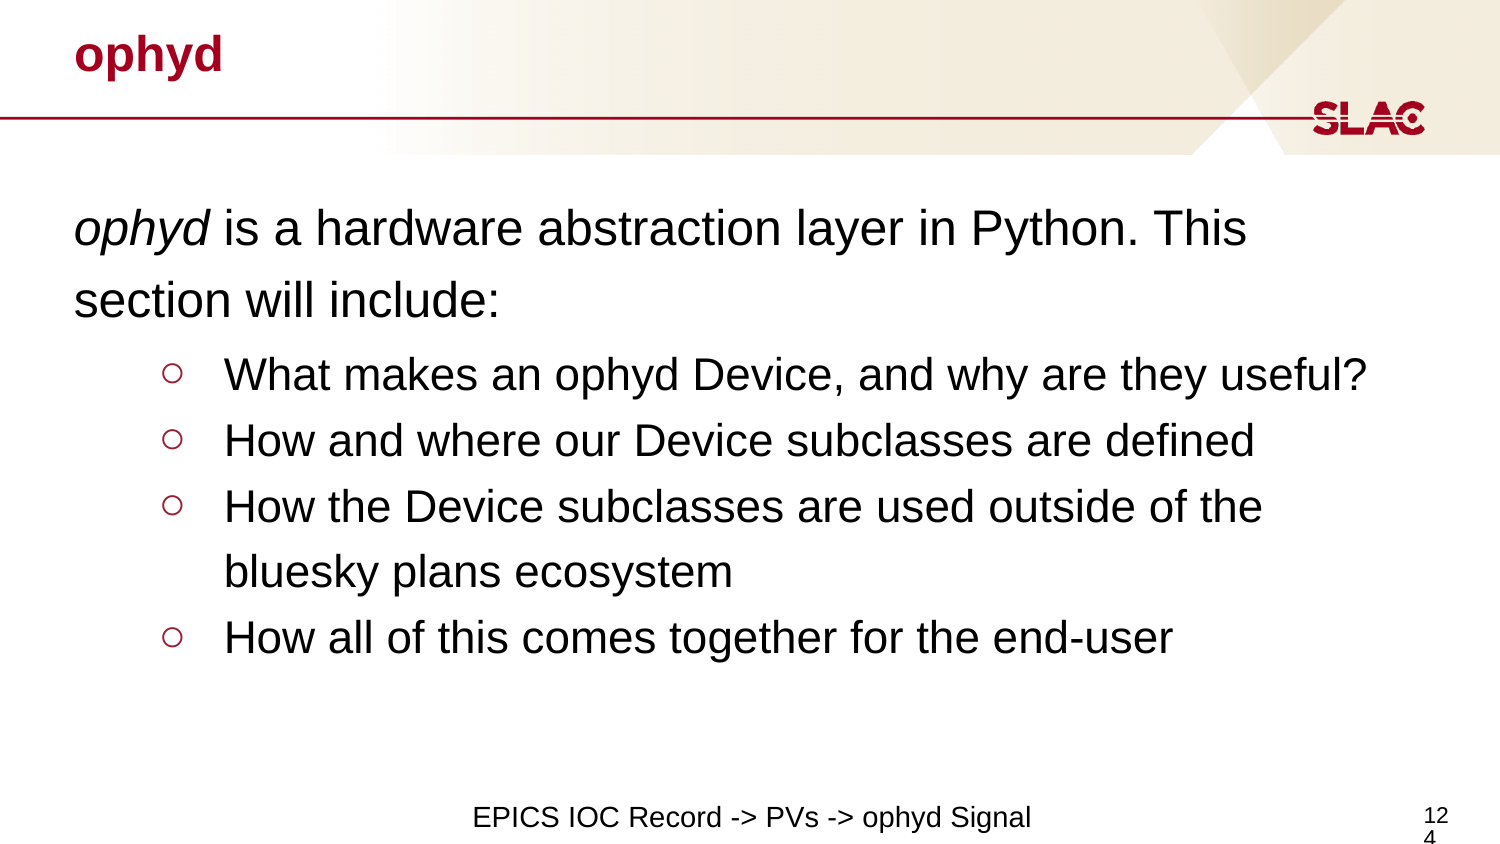

# ophyd
ophyd is a hardware abstraction layer in Python. This section will include:
What makes an ophyd Device, and why are they useful?
How and where our Device subclasses are defined
How the Device subclasses are used outside of the bluesky plans ecosystem
How all of this comes together for the end-user

EPICS IOC Record -> PVs -> ophyd Signal
124